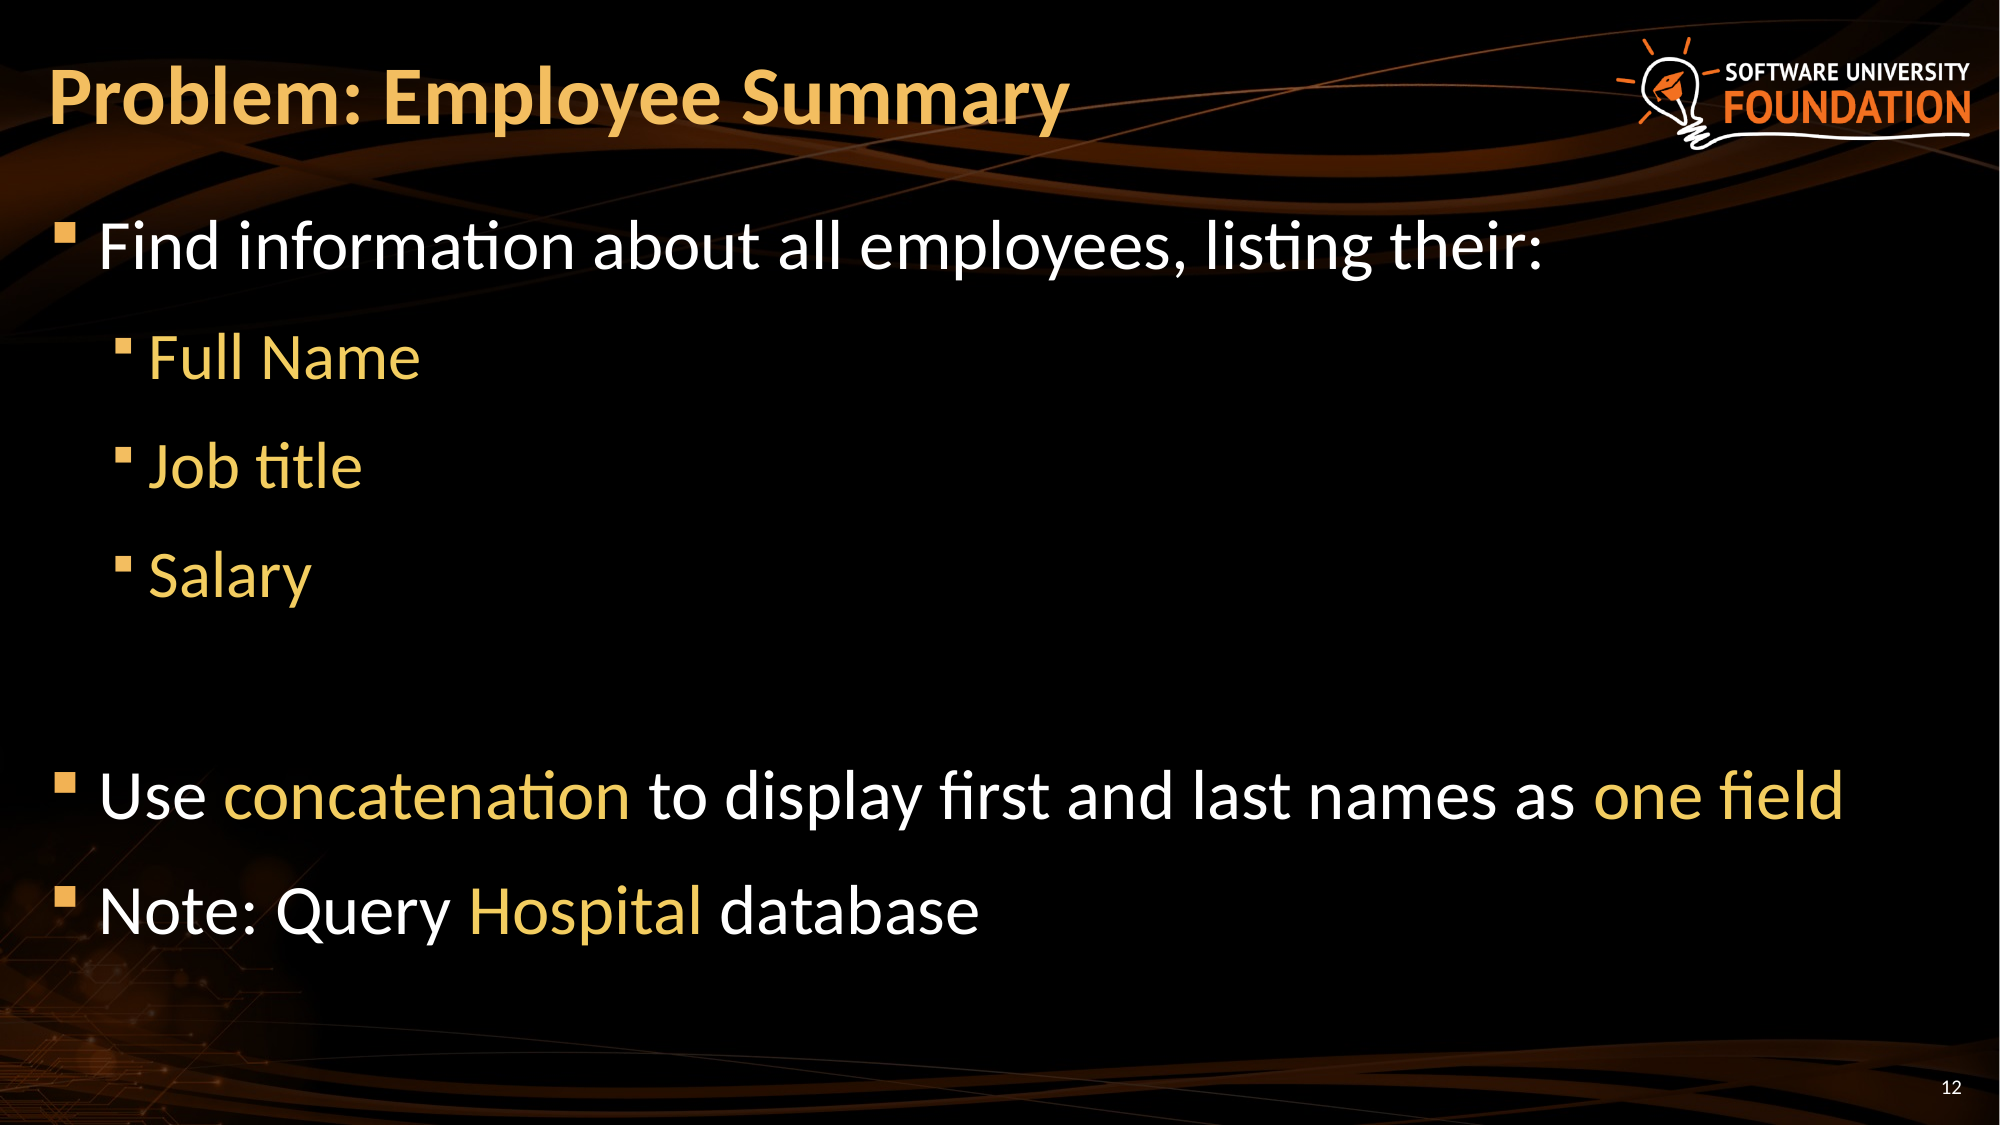

# Problem: Employee Summary
Find information about all employees, listing their:
Full Name
Job title
Salary

Use concatenation to display first and last names as one field
Note: Query Hospital database
12